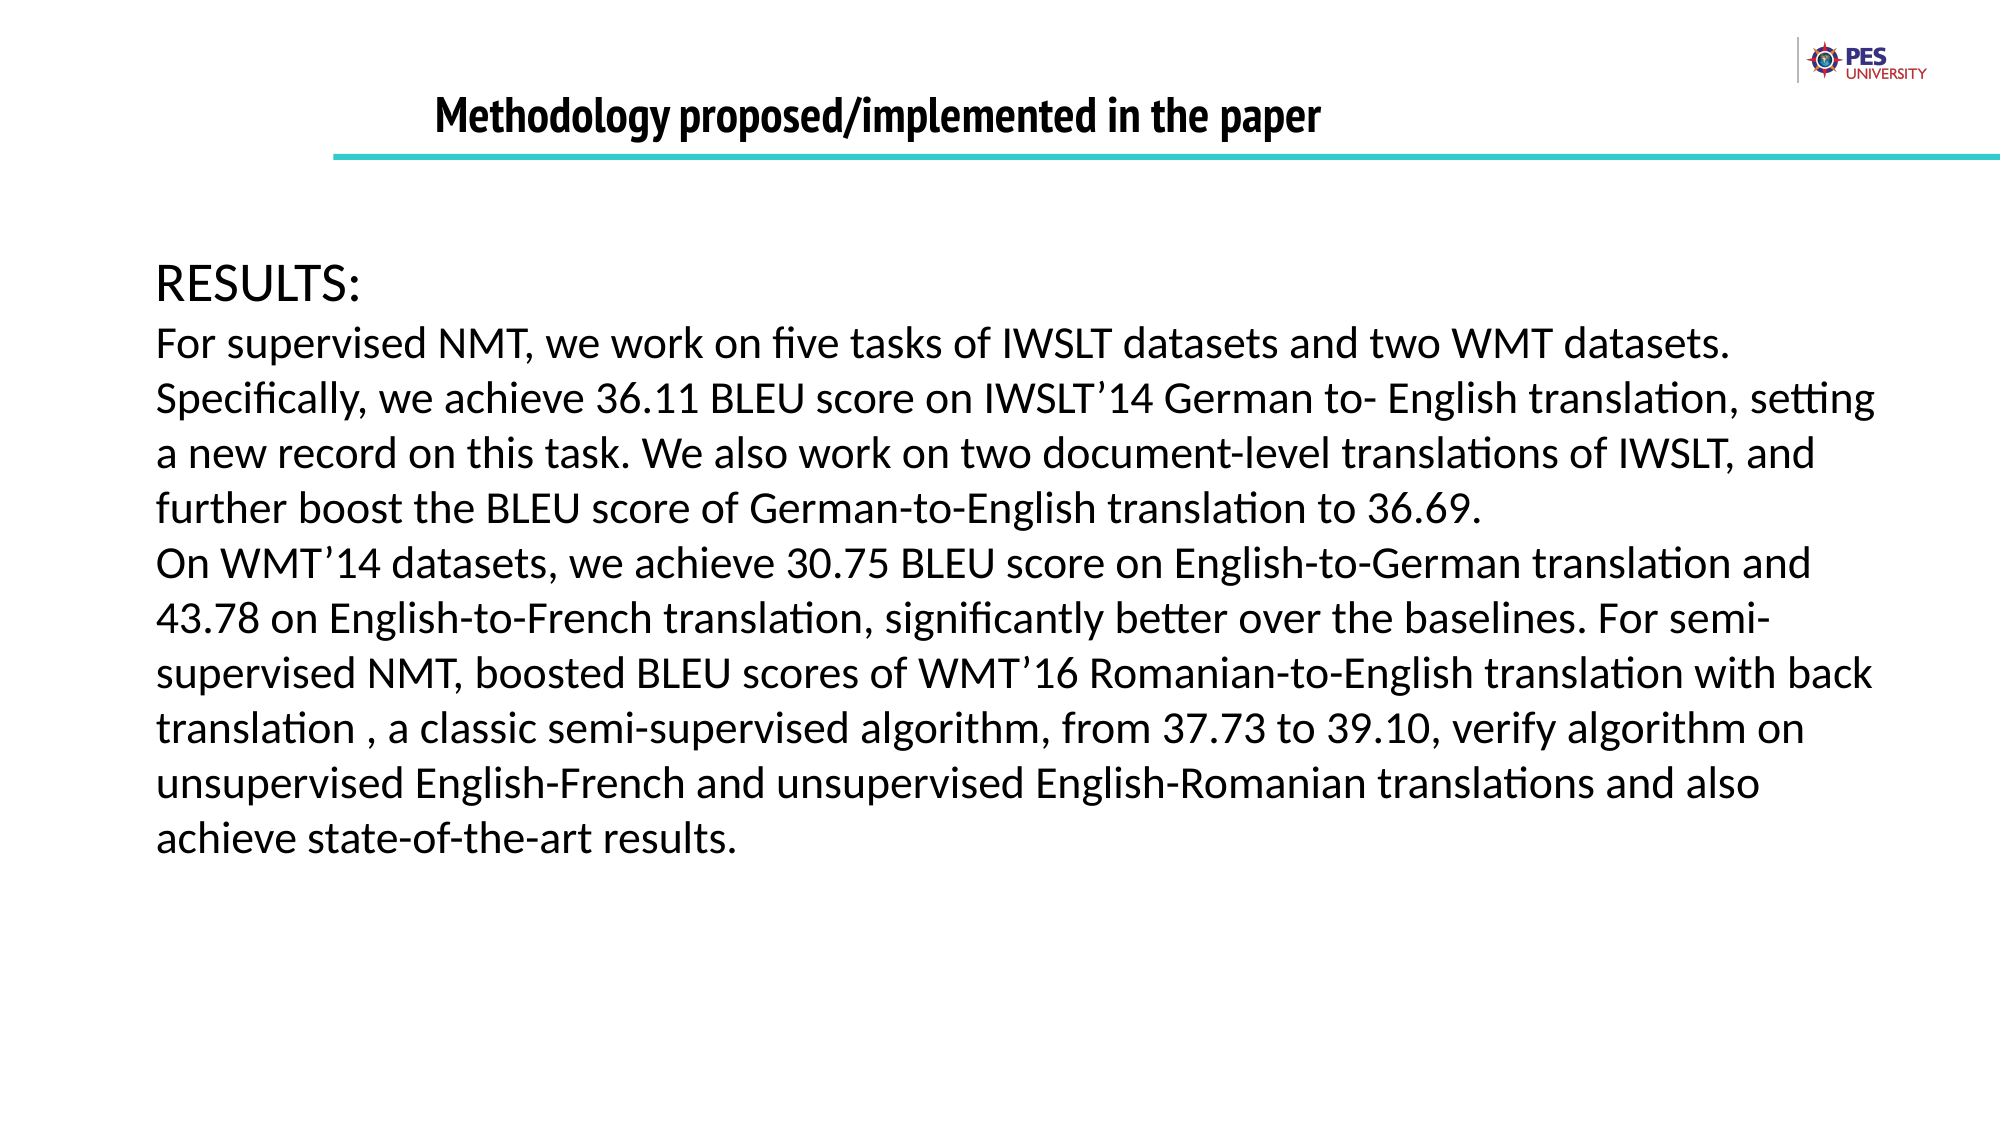

Methodology proposed/implemented in the paper

RESULTS:
For supervised NMT, we work on five tasks of IWSLT datasets and two WMT datasets. Specifically, we achieve 36.11 BLEU score on IWSLT’14 German to- English translation, setting a new record on this task. We also work on two document-level translations of IWSLT, and further boost the BLEU score of German-to-English translation to 36.69.
On WMT’14 datasets, we achieve 30.75 BLEU score on English-to-German translation and 43.78 on English-to-French translation, significantly better over the baselines. For semi-supervised NMT, boosted BLEU scores of WMT’16 Romanian-to-English translation with back translation , a classic semi-supervised algorithm, from 37.73 to 39.10, verify algorithm on unsupervised English-French and unsupervised English-Romanian translations and also achieve state-of-the-art results.